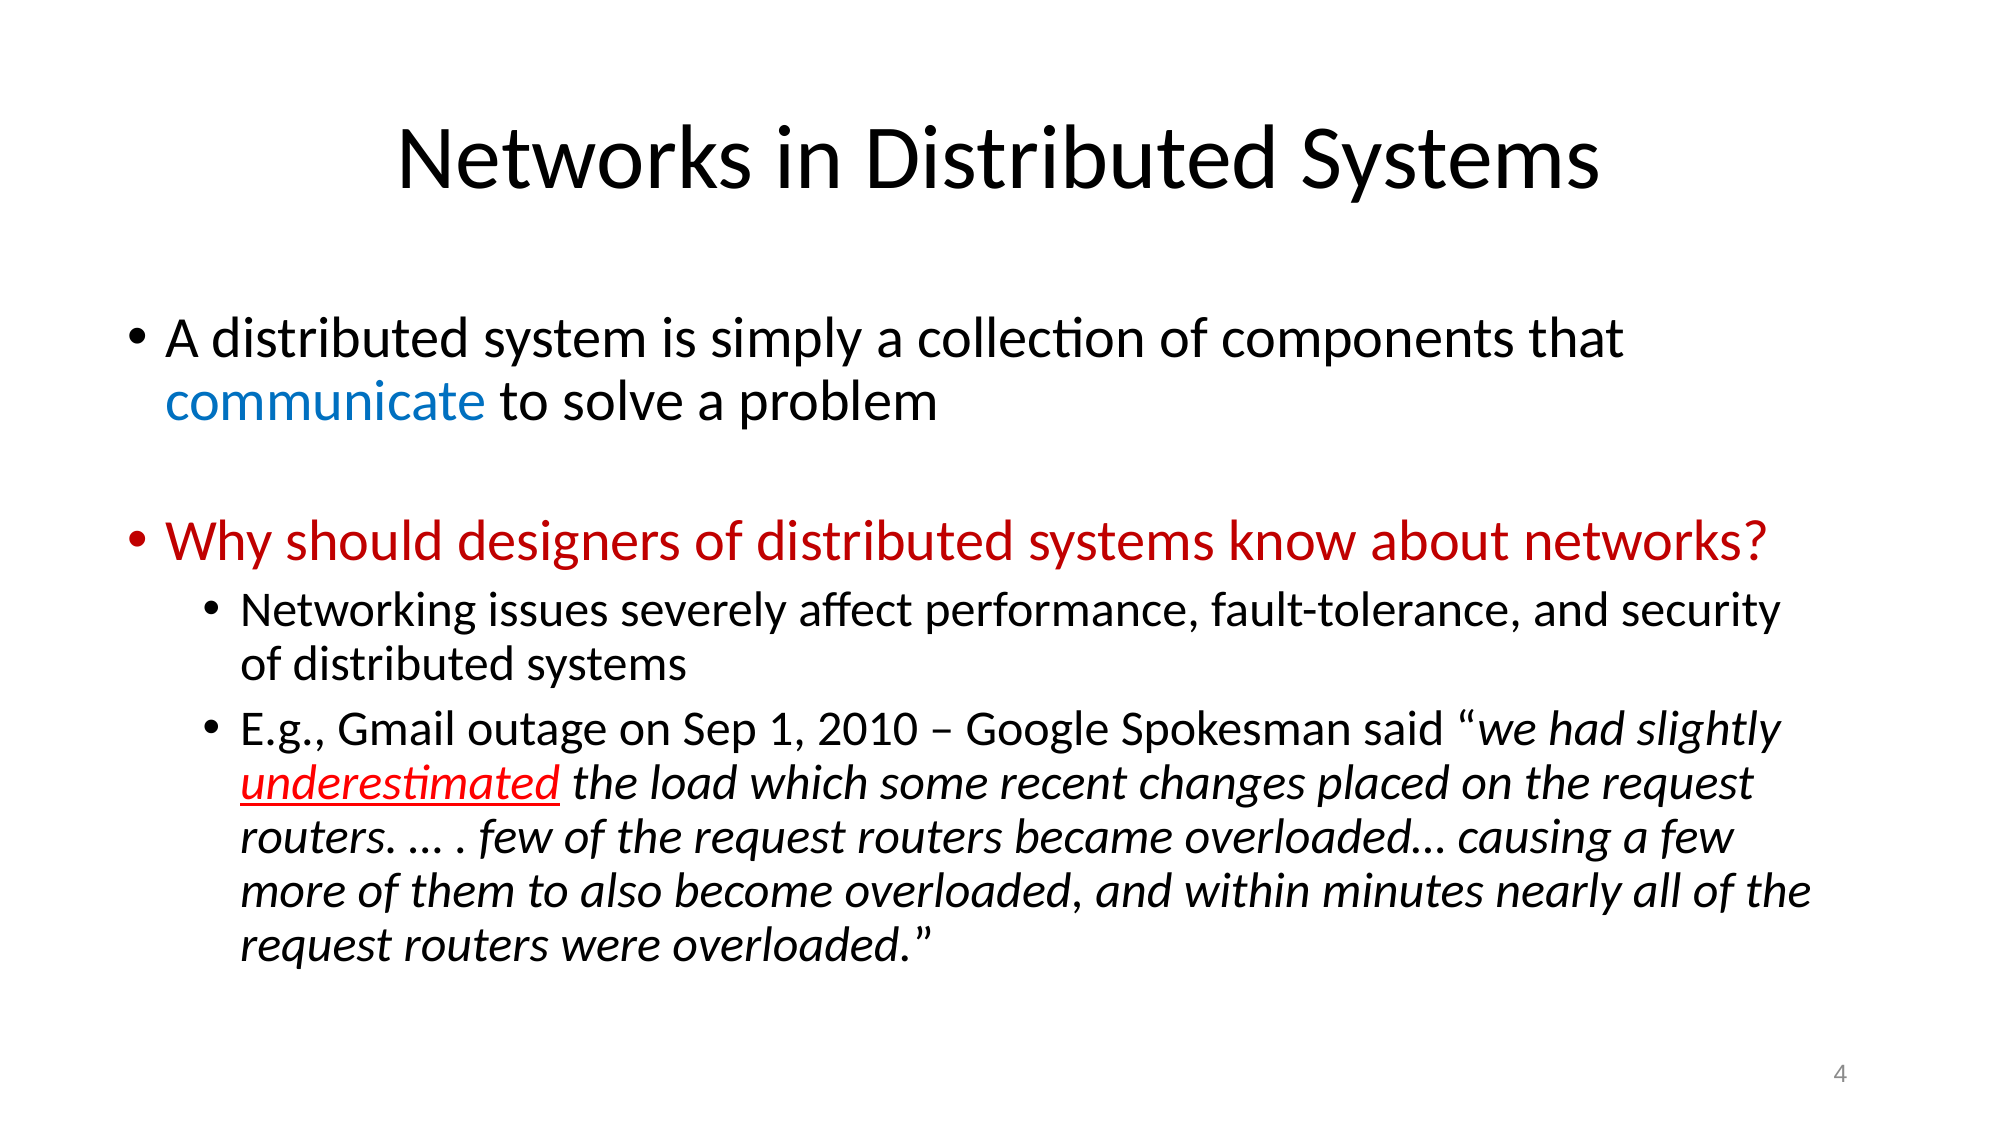

Networks in Distributed Systems
A distributed system is simply a collection of components that communicate to solve a problem

Why should designers of distributed systems know about networks?
Networking issues severely affect performance, fault-tolerance, and security of distributed systems
E.g., Gmail outage on Sep 1, 2010 – Google Spokesman said “we had slightly underestimated the load which some recent changes placed on the request routers. … . few of the request routers became overloaded… causing a few more of them to also become overloaded, and within minutes nearly all of the request routers were overloaded.”
4